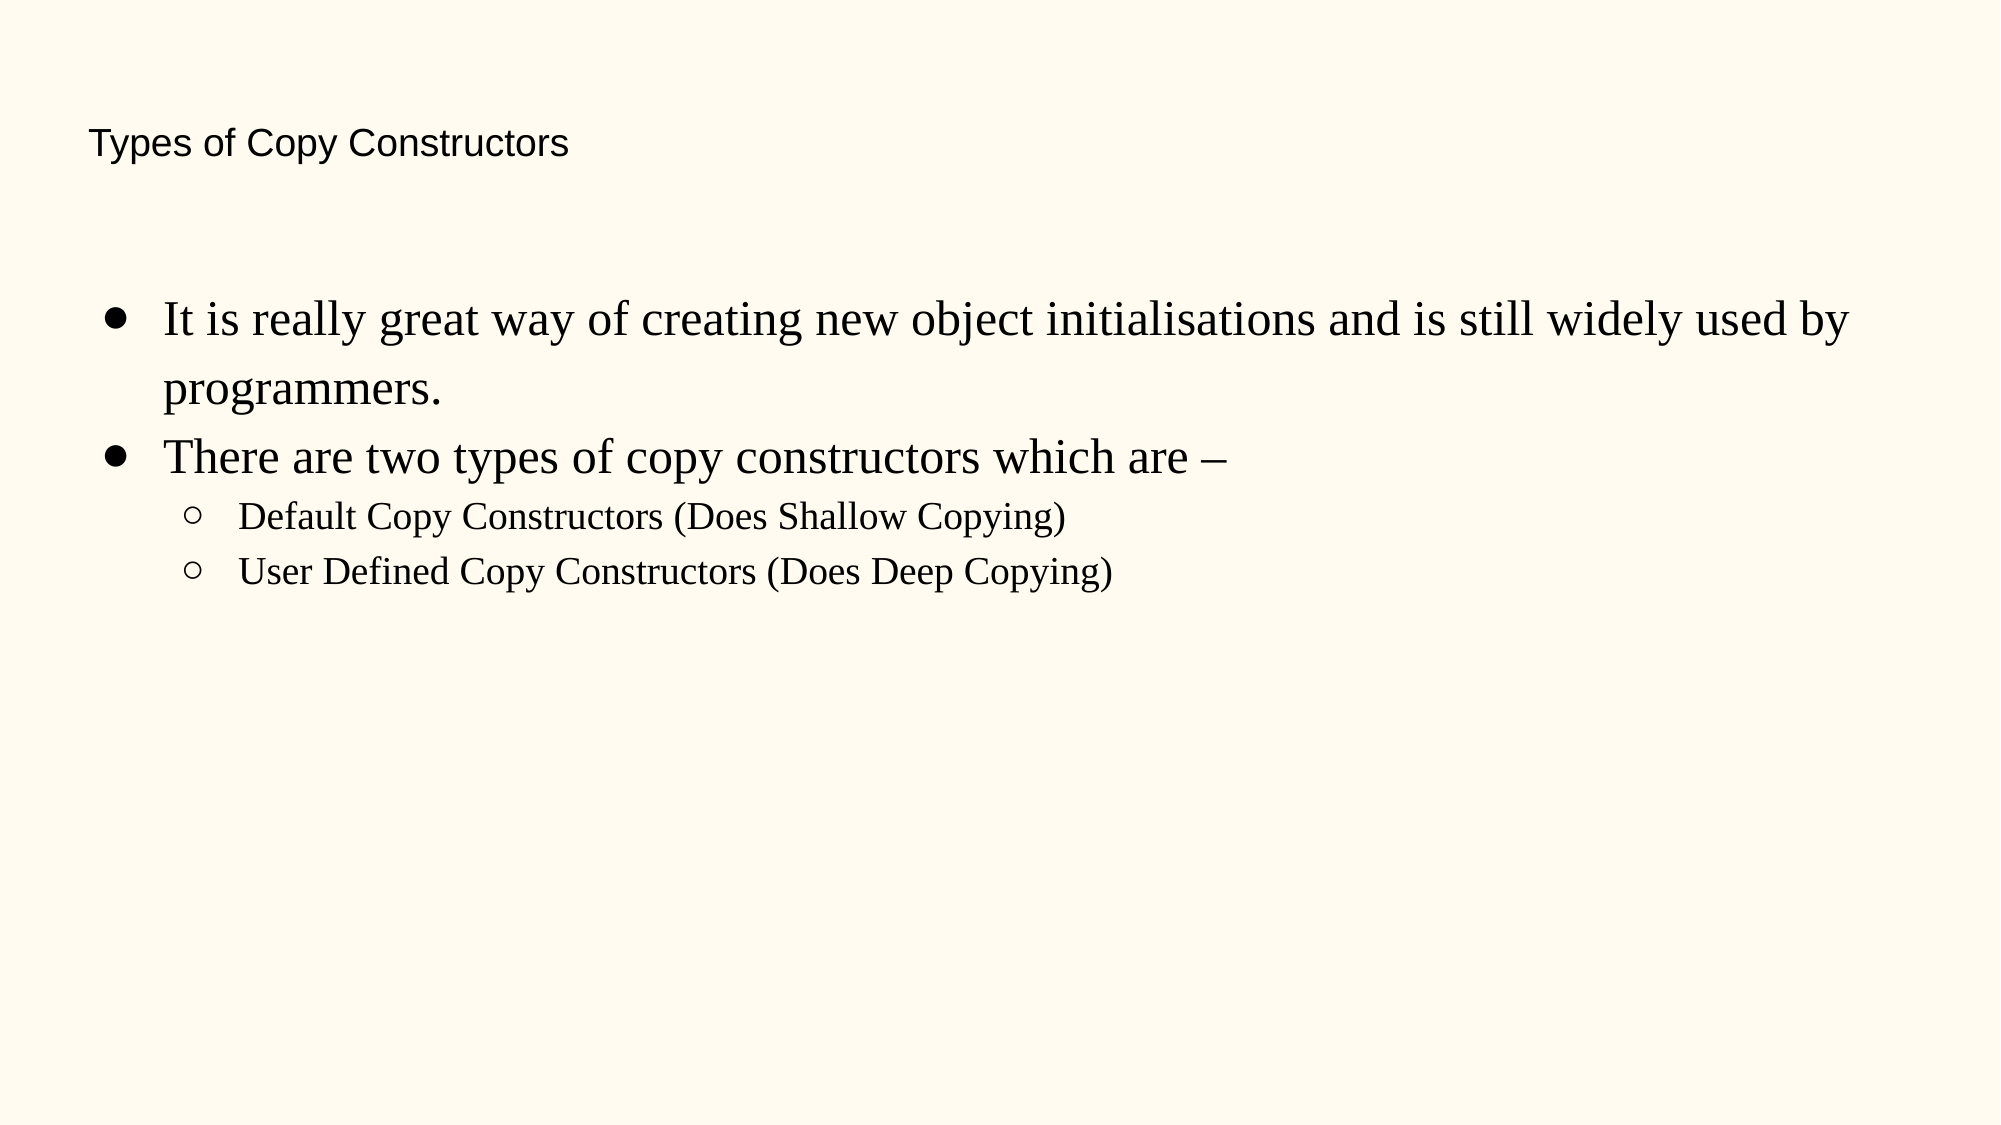

# Types of Copy Constructors
It is really great way of creating new object initialisations and is still widely used by programmers.
There are two types of copy constructors which are –
Default Copy Constructors (Does Shallow Copying)
User Defined Copy Constructors (Does Deep Copying)